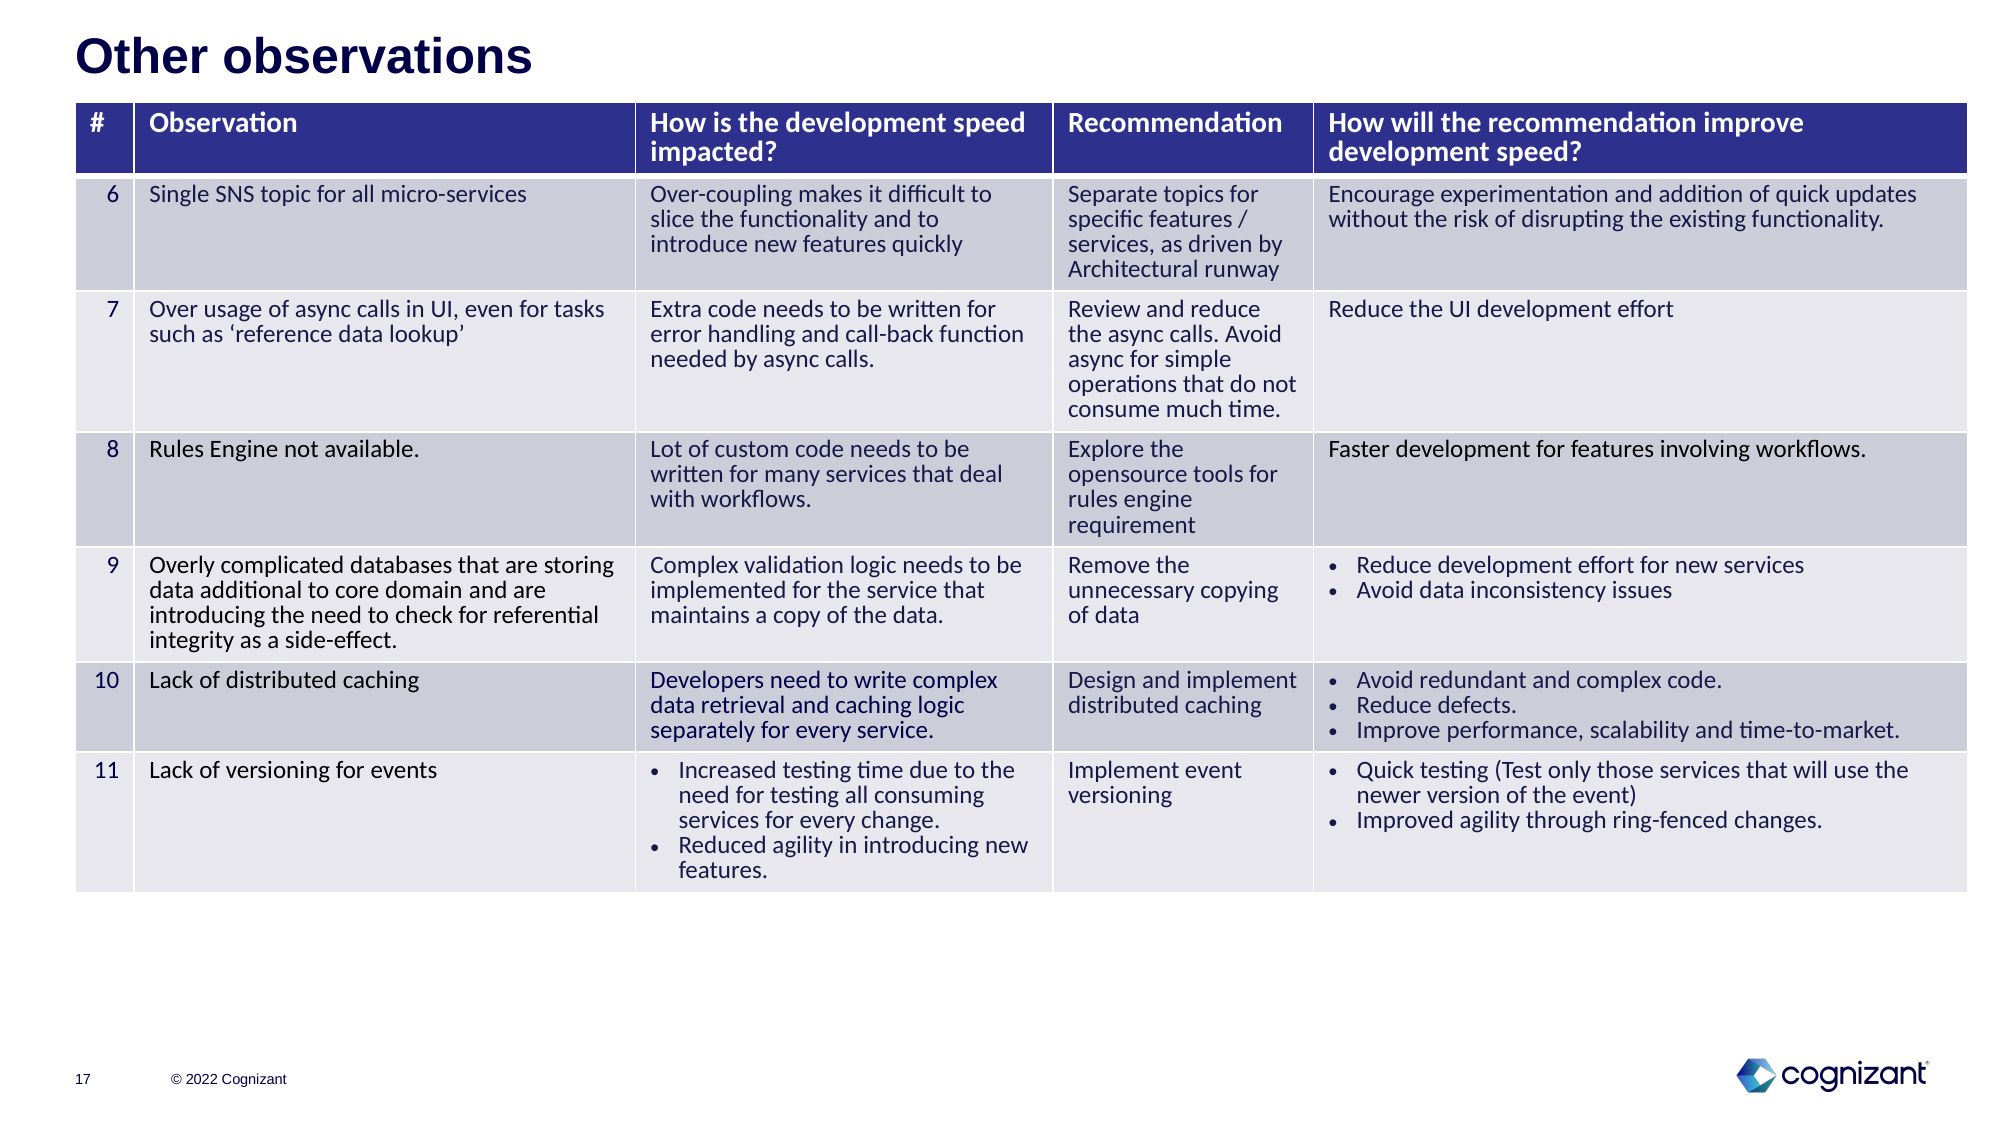

# Other observations
| # | Observation | How is the development speed impacted? | Recommendation | How will the recommendation improve development speed? |
| --- | --- | --- | --- | --- |
| 6 | Single SNS topic for all micro-services | Over-coupling makes it difficult to slice the functionality and to introduce new features quickly | Separate topics for specific features / services, as driven by Architectural runway | Encourage experimentation and addition of quick updates without the risk of disrupting the existing functionality. |
| 7 | Over usage of async calls in UI, even for tasks such as ‘reference data lookup’ | Extra code needs to be written for error handling and call-back function needed by async calls. | Review and reduce the async calls. Avoid async for simple operations that do not consume much time. | Reduce the UI development effort |
| 8 | Rules Engine not available. | Lot of custom code needs to be written for many services that deal with workflows. | Explore the opensource tools for rules engine requirement | Faster development for features involving workflows. |
| 9 | Overly complicated databases that are storing data additional to core domain and are introducing the need to check for referential integrity as a side-effect. | Complex validation logic needs to be implemented for the service that maintains a copy of the data. | Remove the unnecessary copying of data | Reduce development effort for new services Avoid data inconsistency issues |
| 10 | Lack of distributed caching | Developers need to write complex data retrieval and caching logic separately for every service. | Design and implement distributed caching | Avoid redundant and complex code. Reduce defects. Improve performance, scalability and time-to-market. |
| 11 | Lack of versioning for events | Increased testing time due to the need for testing all consuming services for every change. Reduced agility in introducing new features. | Implement event versioning | Quick testing (Test only those services that will use the newer version of the event) Improved agility through ring-fenced changes. |
17
© 2022 Cognizant